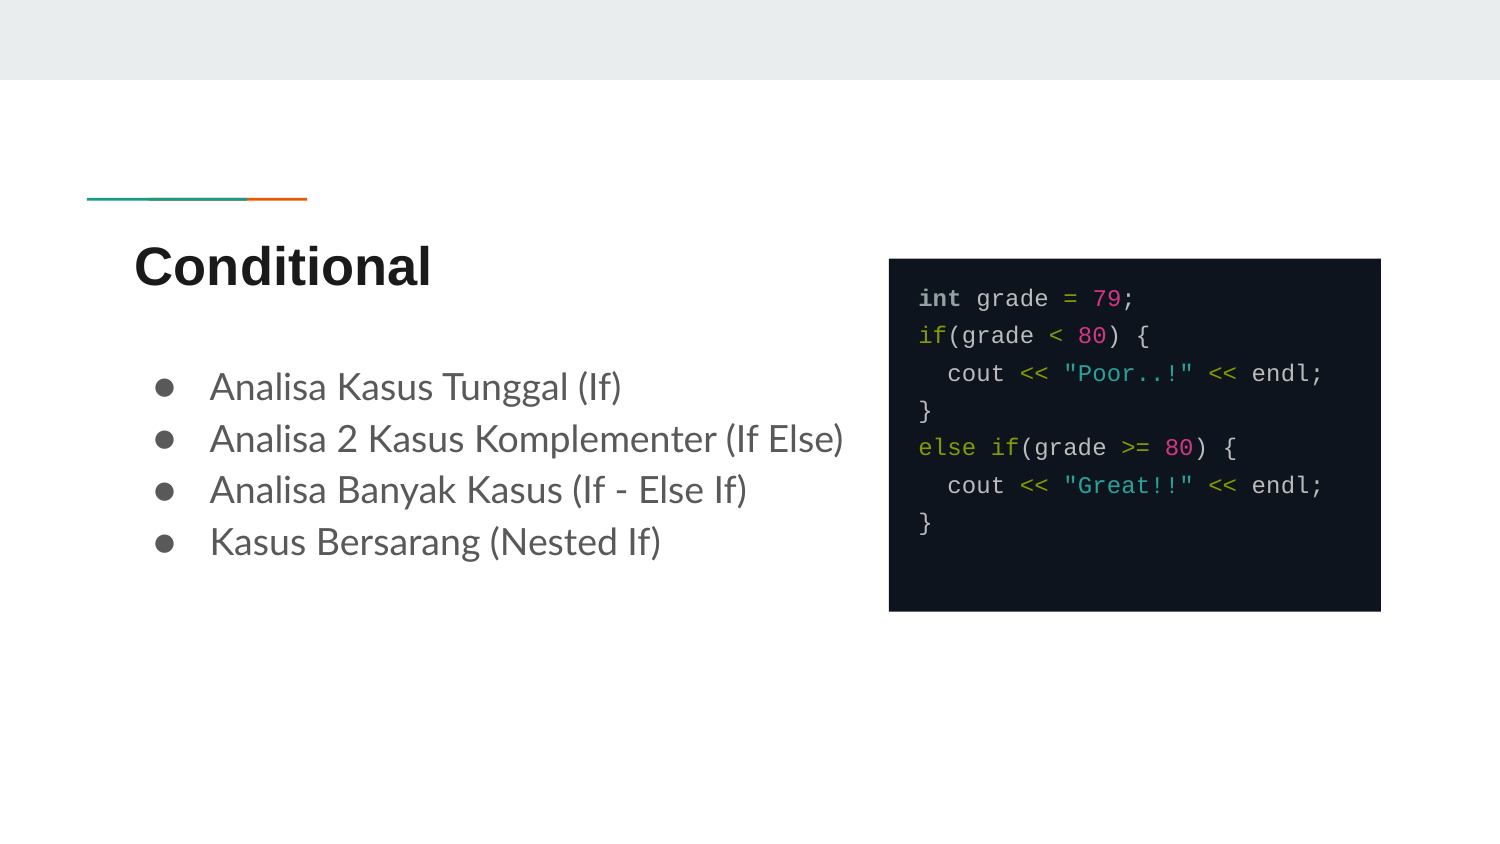

# Conditional
 int grade = 79;
 if(grade < 80) {
   cout << "Poor..!" << endl;
 }
 else if(grade >= 80) {
   cout << "Great!!" << endl;
 }

Analisa Kasus Tunggal (If)
Analisa 2 Kasus Komplementer (If Else)
Analisa Banyak Kasus (If - Else If)
Kasus Bersarang (Nested If)